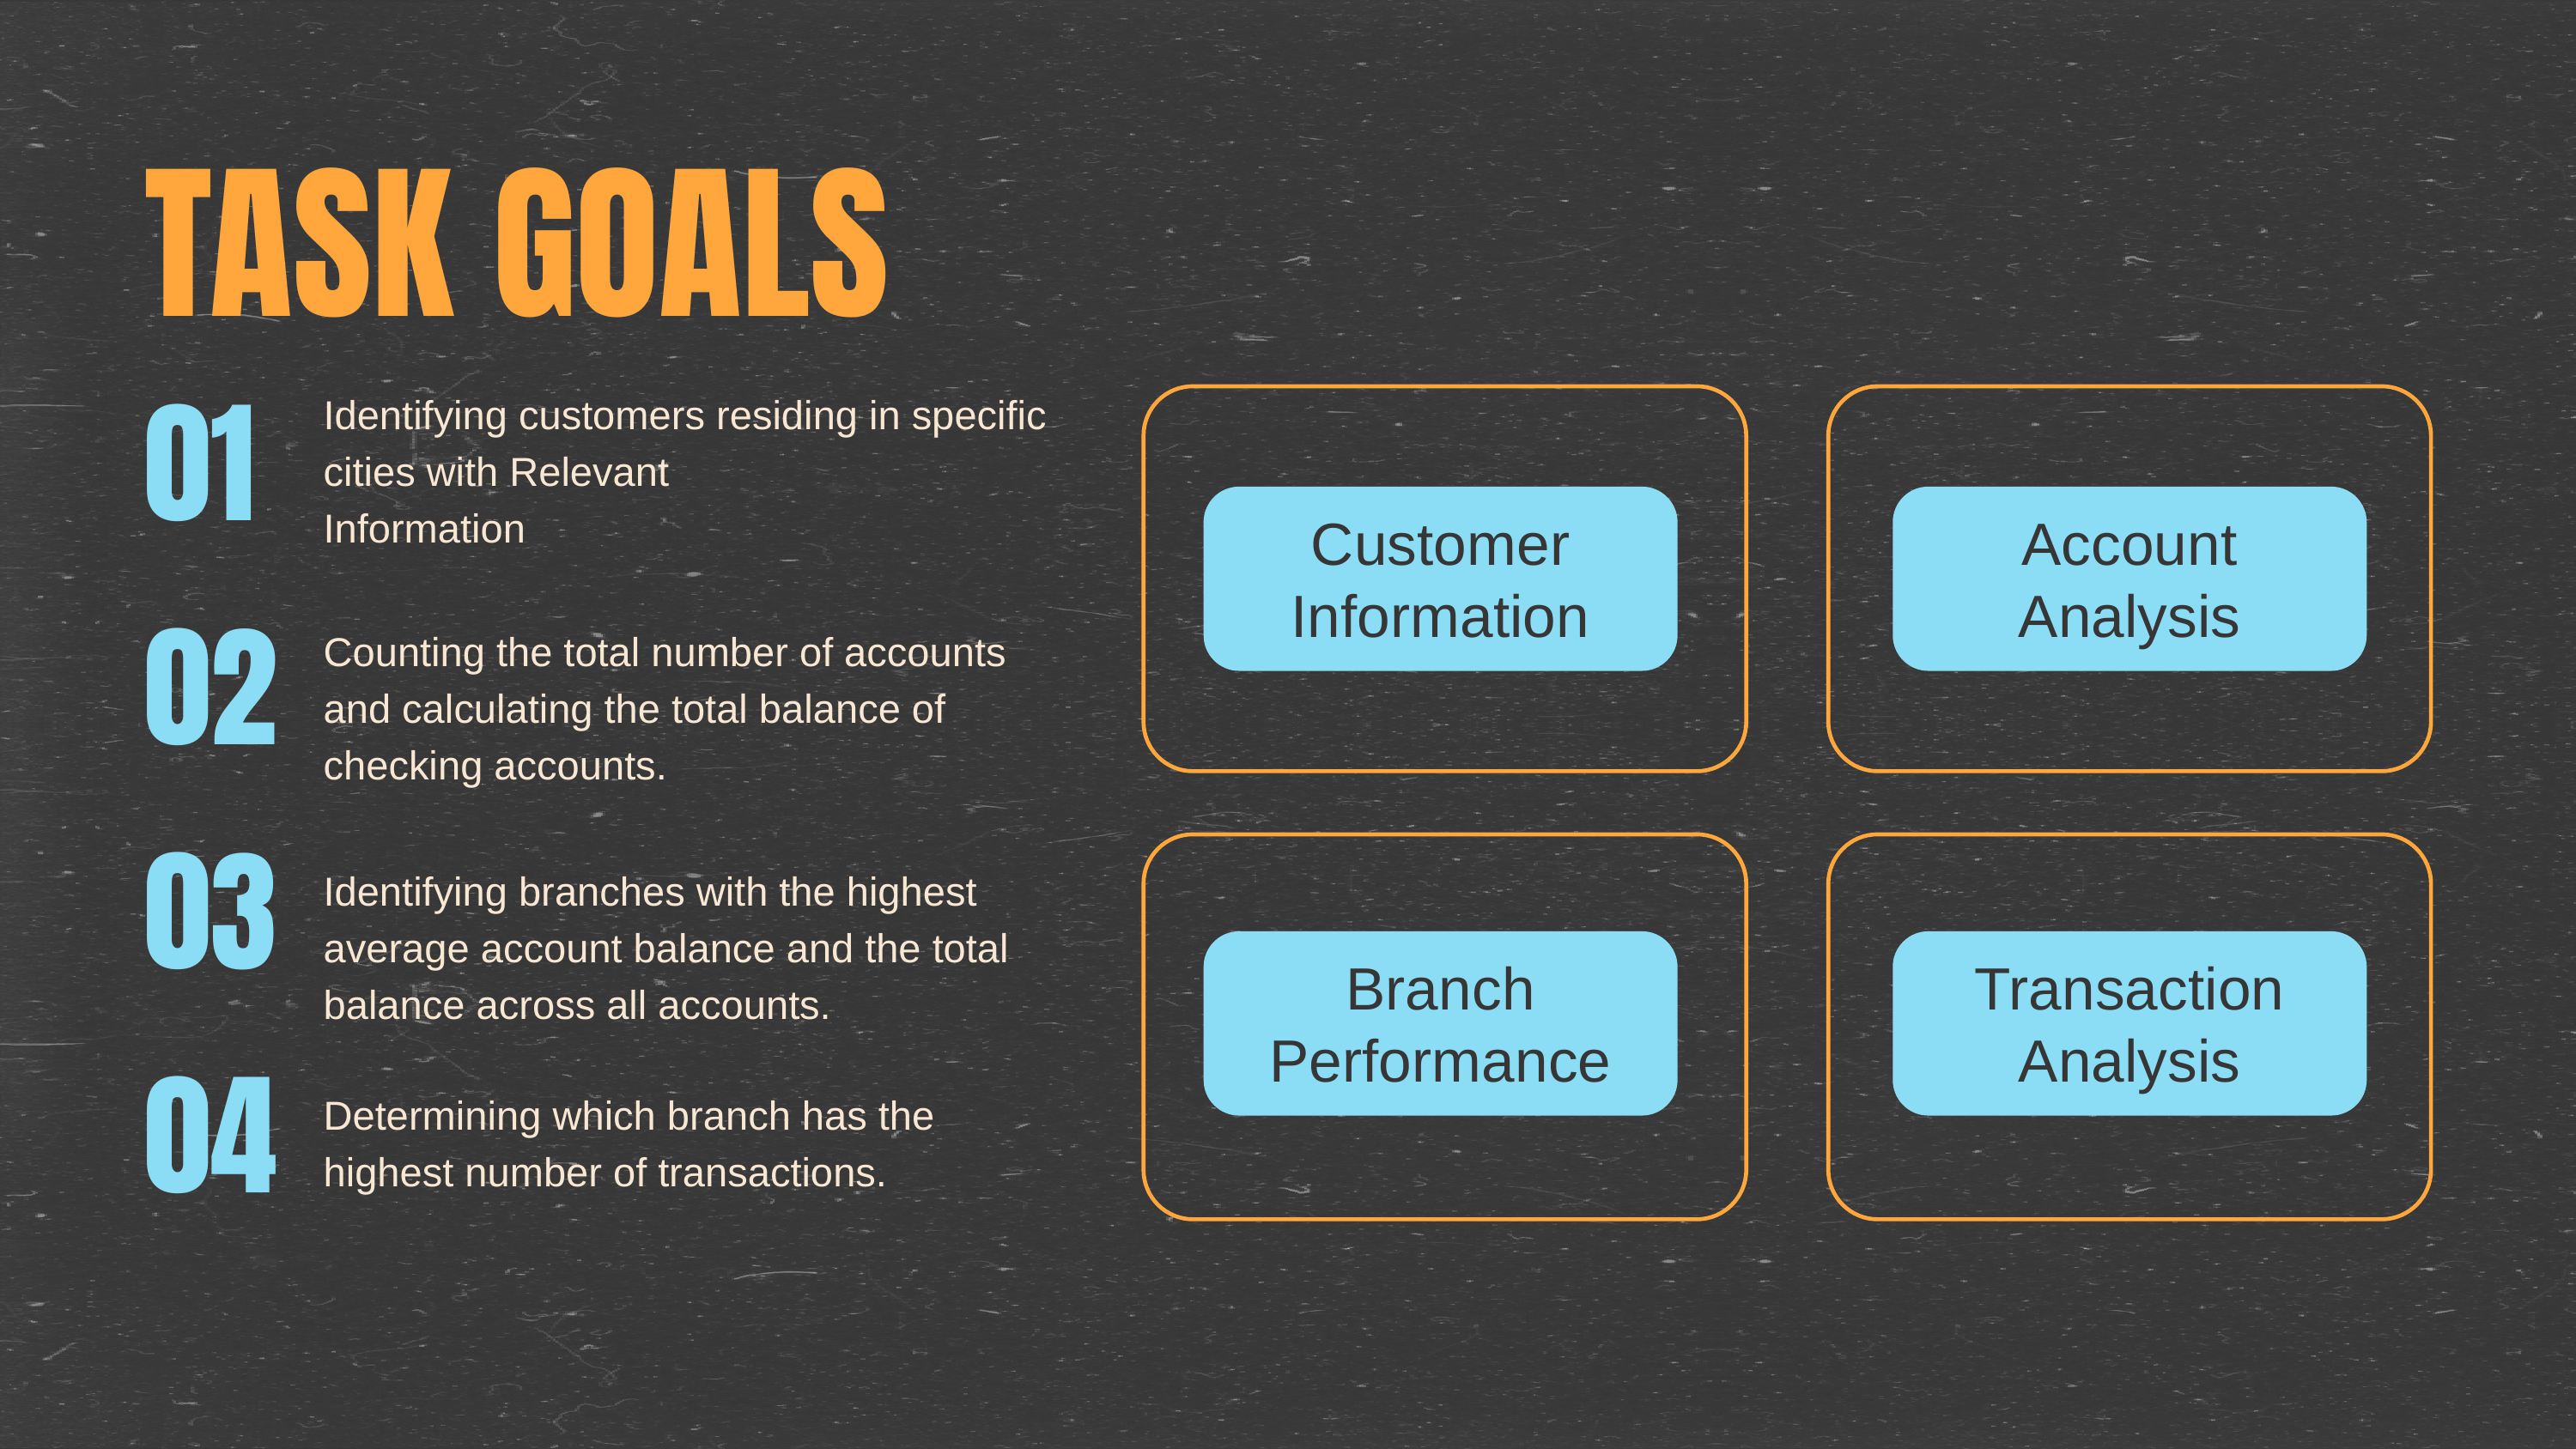

TASK GOALS
Identifying customers residing in specific cities with Relevant
Information
01

Customer Information

Account Analysis
02
Counting the total number of accounts and calculating the total balance of checking accounts.
03

Identifying branches with the highest average account balance and the total balance across all accounts.

Branch Performance

Transaction Analysis
04
Determining which branch has the highest number of transactions.